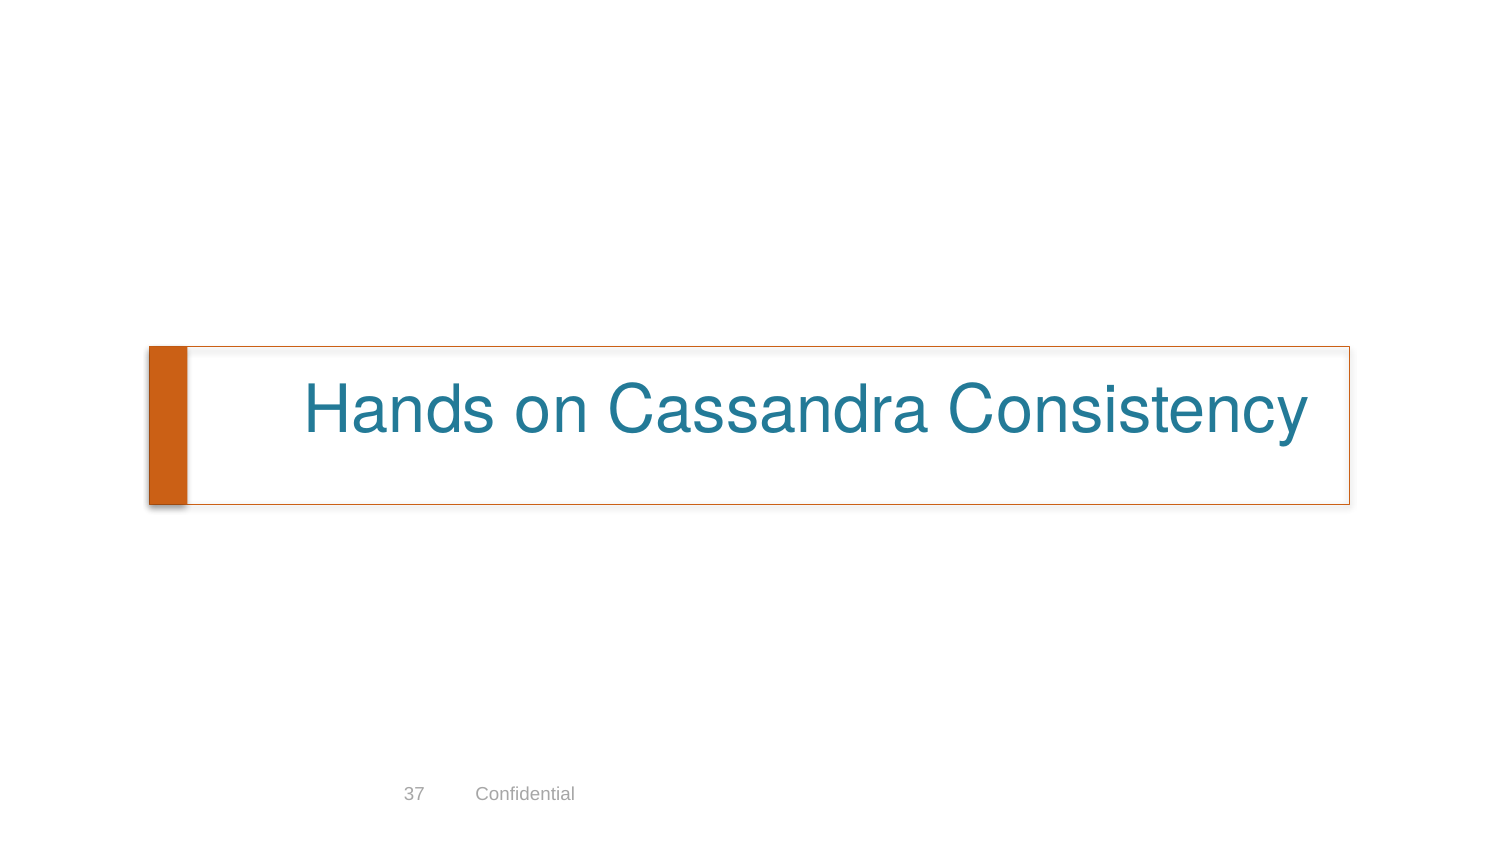

# Hands on Cassandra Consistency

37
Confidential